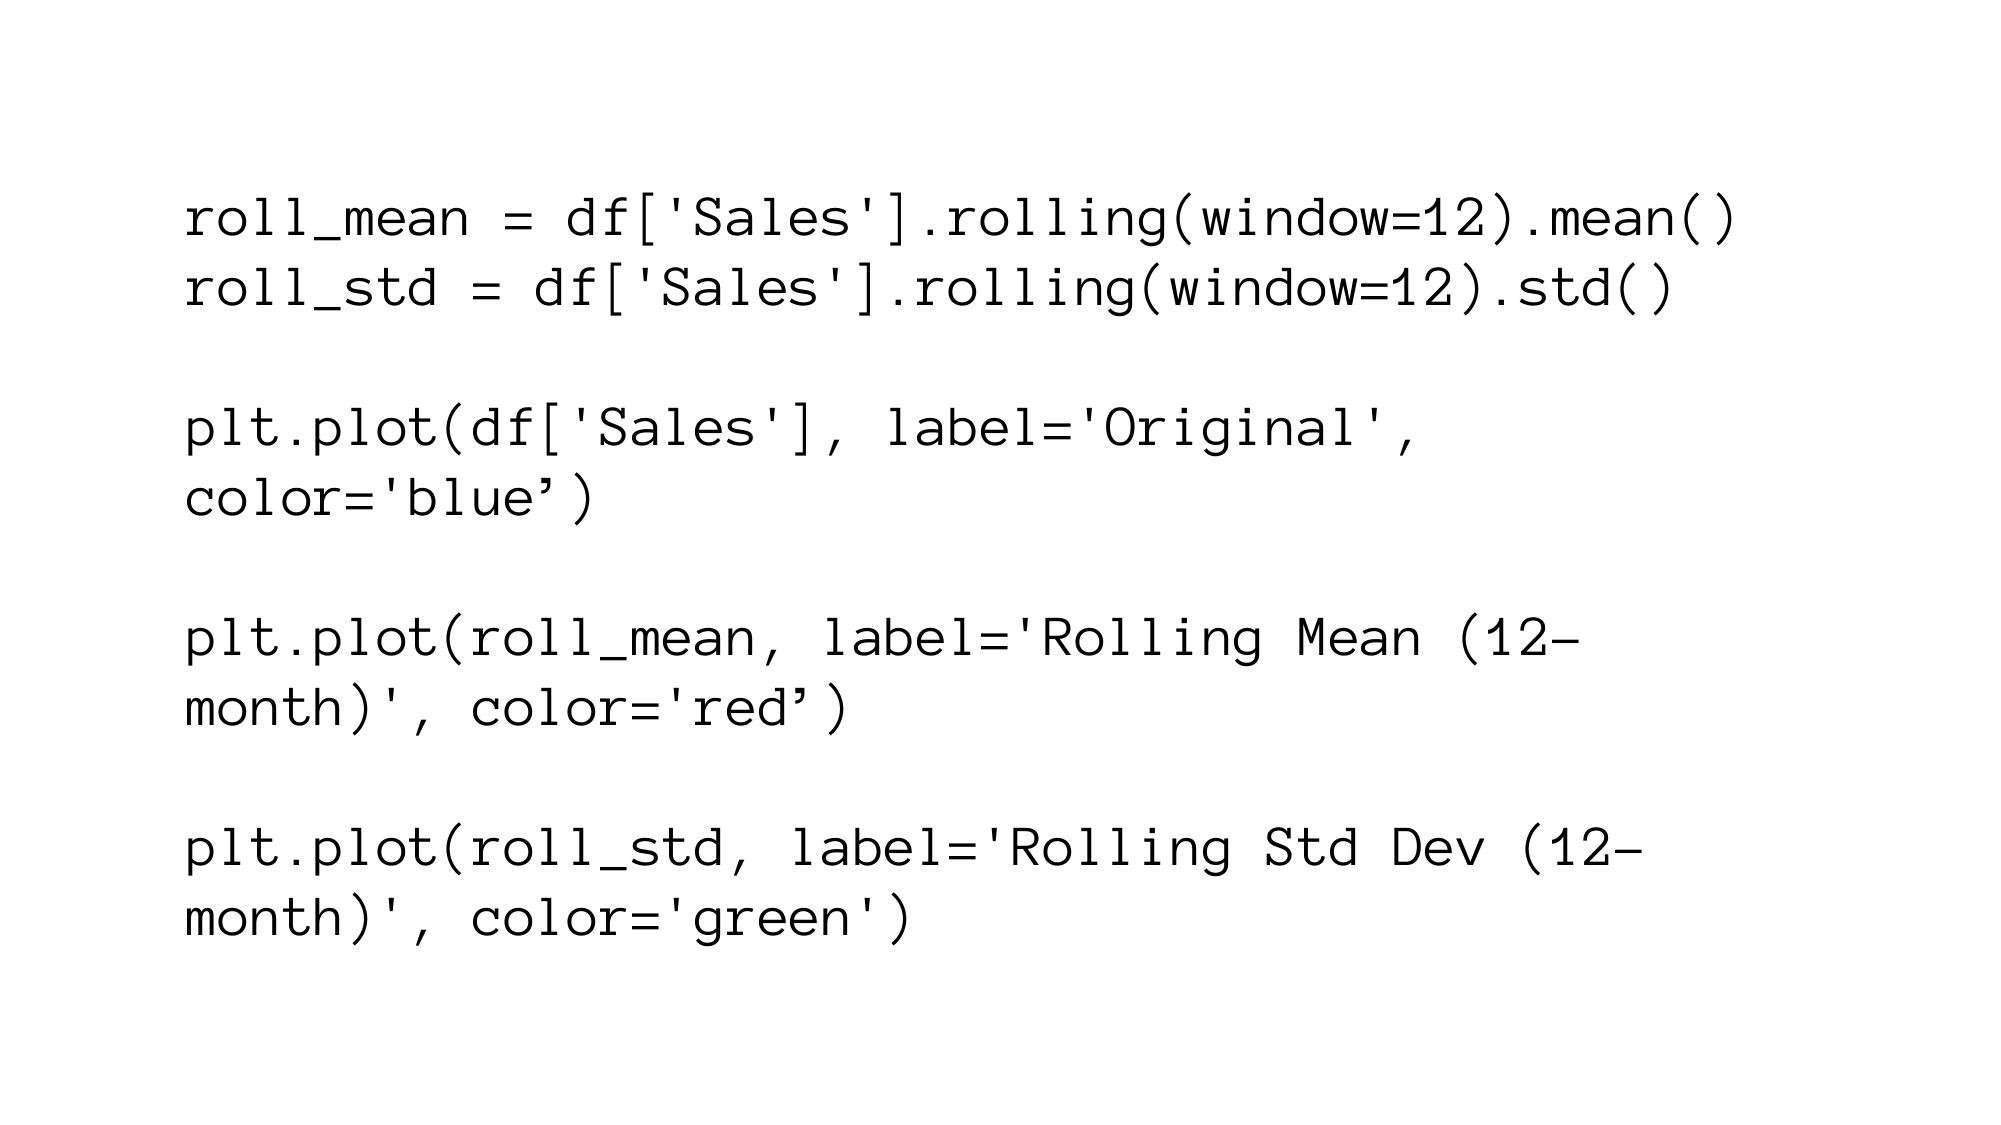

roll_mean = df['Sales'].rolling(window=12).mean()
roll_std = df['Sales'].rolling(window=12).std()

plt.plot(df['Sales'], label='Original', color='blue’)

plt.plot(roll_mean, label='Rolling Mean (12-month)', color='red’)

plt.plot(roll_std, label='Rolling Std Dev (12-month)', color='green')